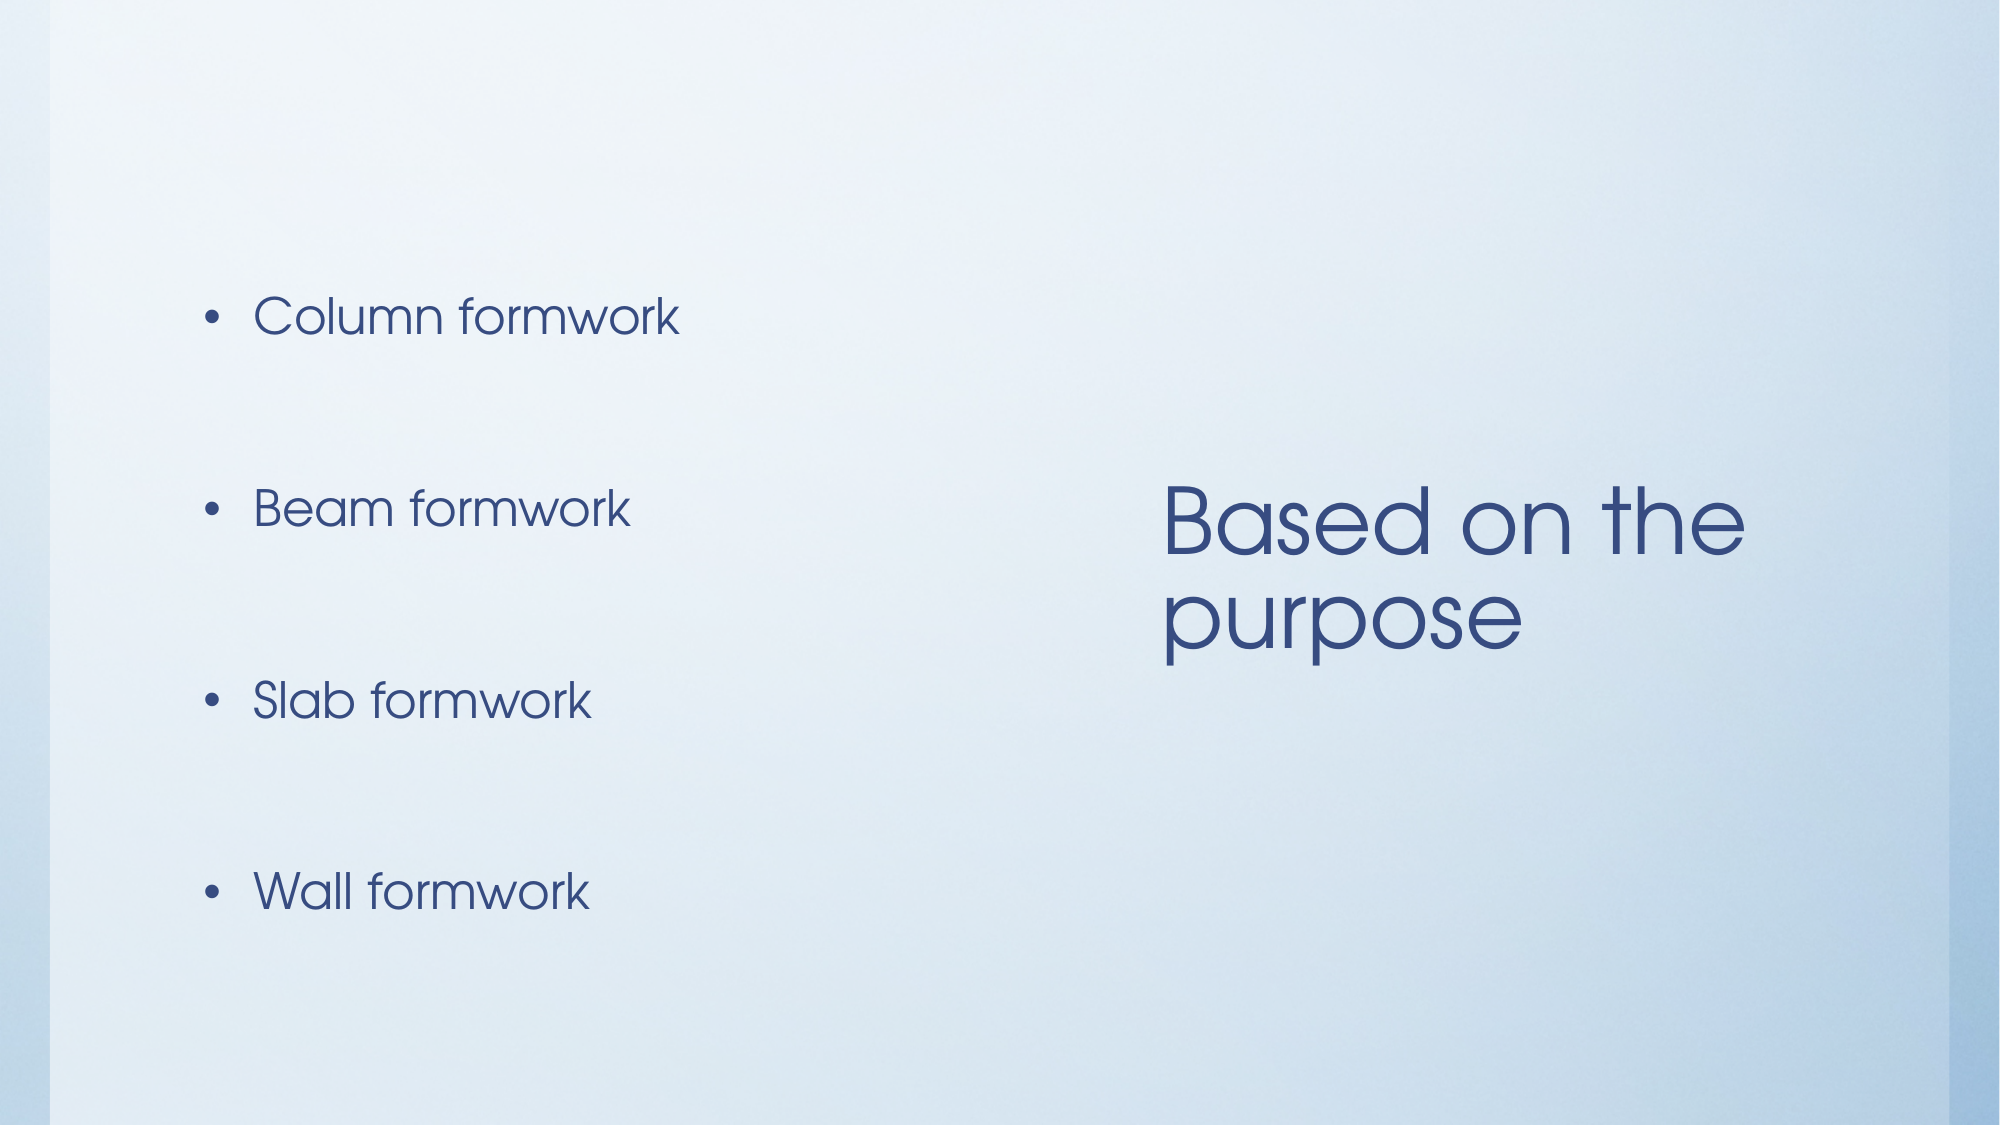

Column formwork

Beam formwork

Slab formwork

Wall formwork
# Based on the purpose